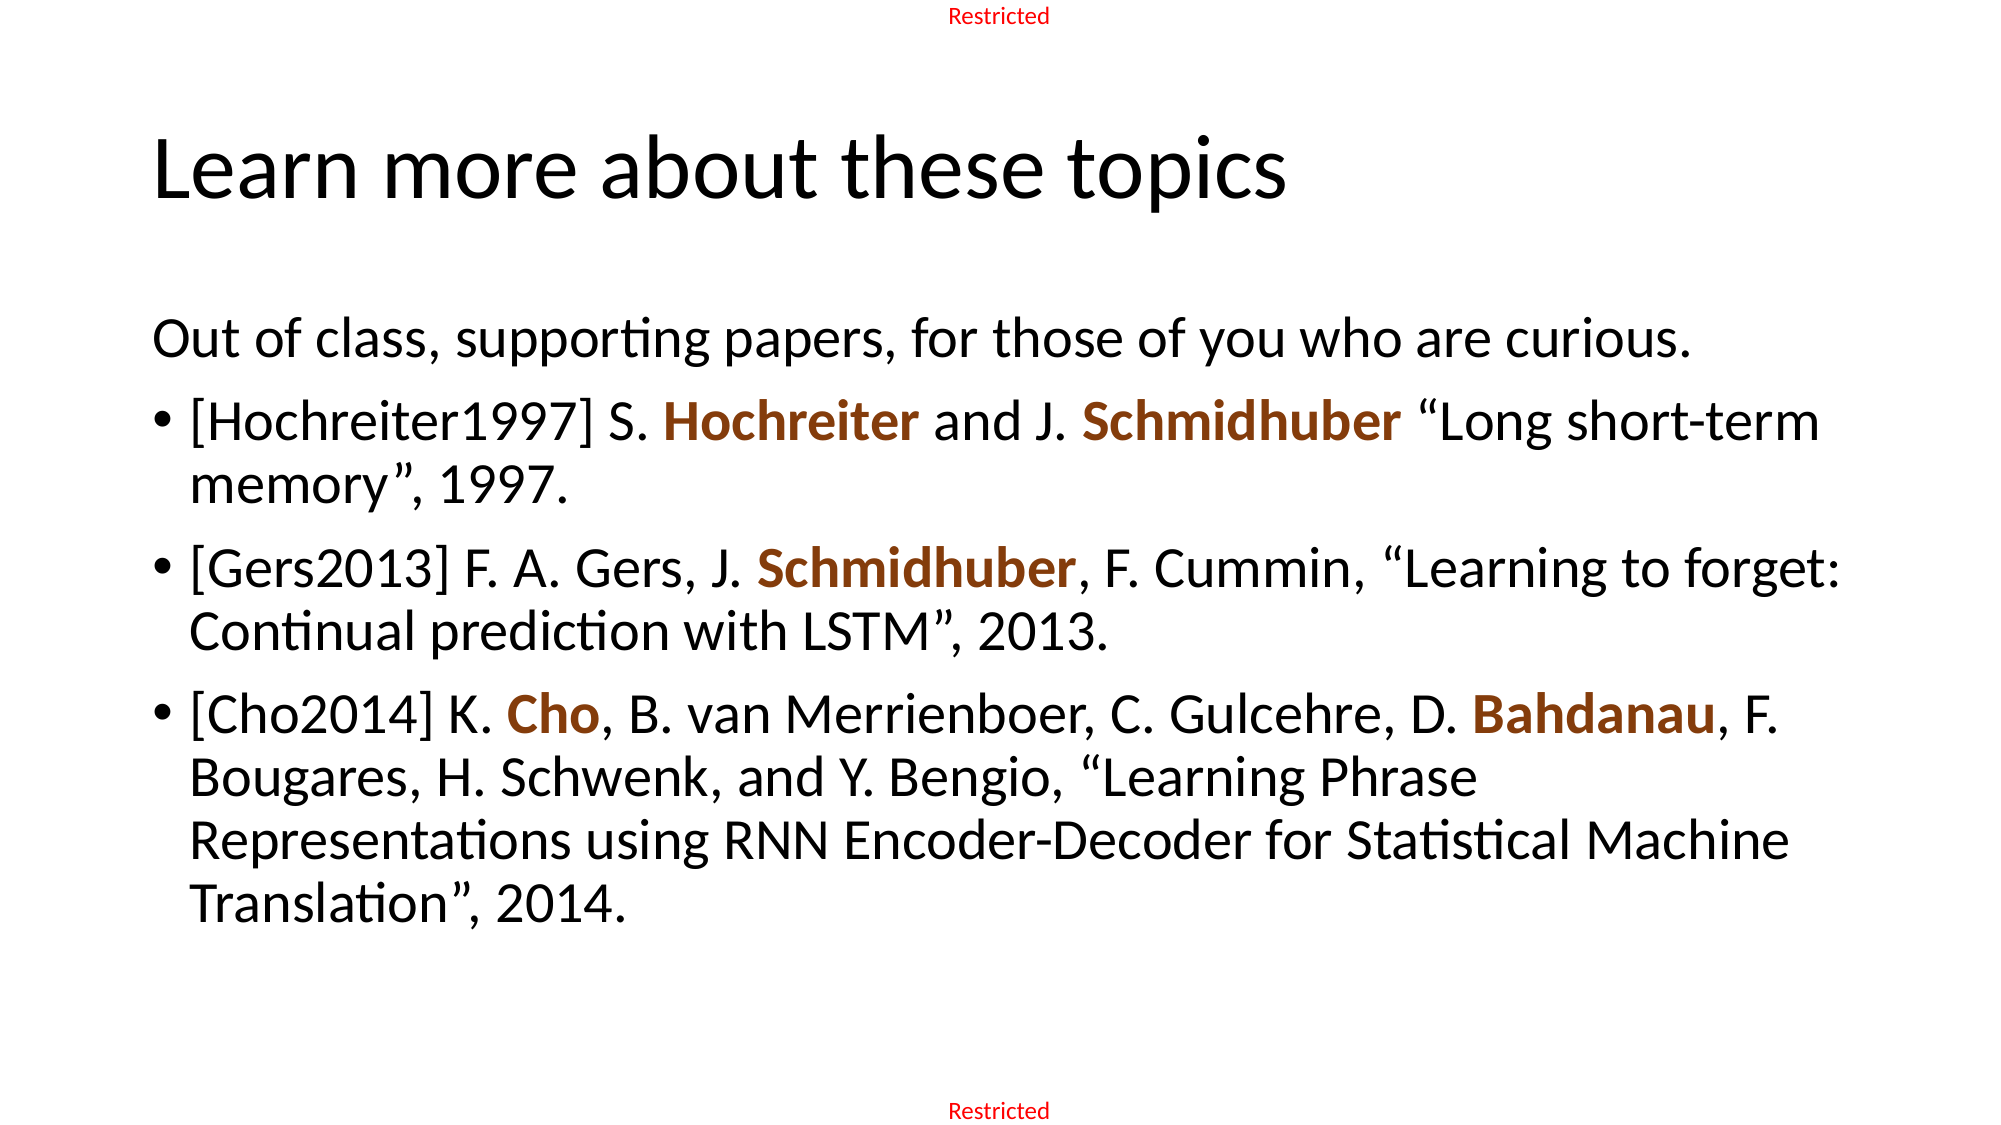

# Learn more about these topics
Out of class, supporting papers, for those of you who are curious.
[Hochreiter1997] S. Hochreiter and J. Schmidhuber “Long short-term memory”, 1997.
[Gers2013] F. A. Gers, J. Schmidhuber, F. Cummin, “Learning to forget: Continual prediction with LSTM”, 2013.
[Cho2014] K. Cho, B. van Merrienboer, C. Gulcehre, D. Bahdanau, F. Bougares, H. Schwenk, and Y. Bengio, “Learning Phrase Representations using RNN Encoder-Decoder for Statistical Machine Translation”, 2014.